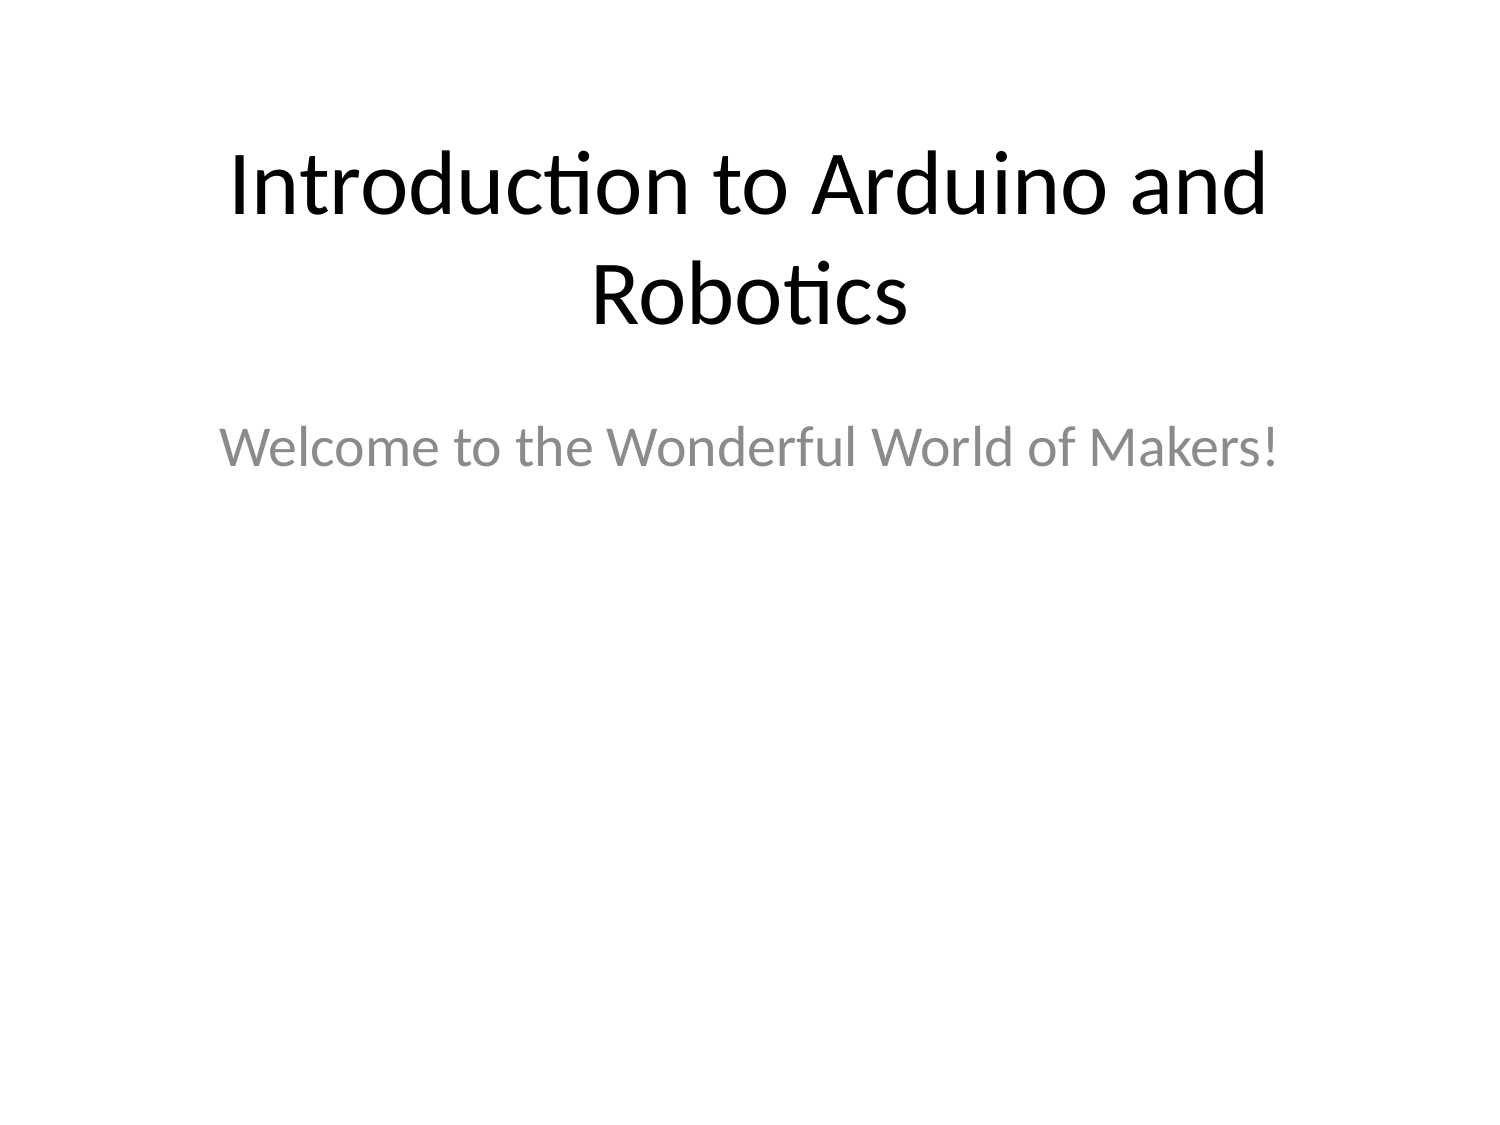

# Introduction to Arduino and Robotics
Welcome to the Wonderful World of Makers!